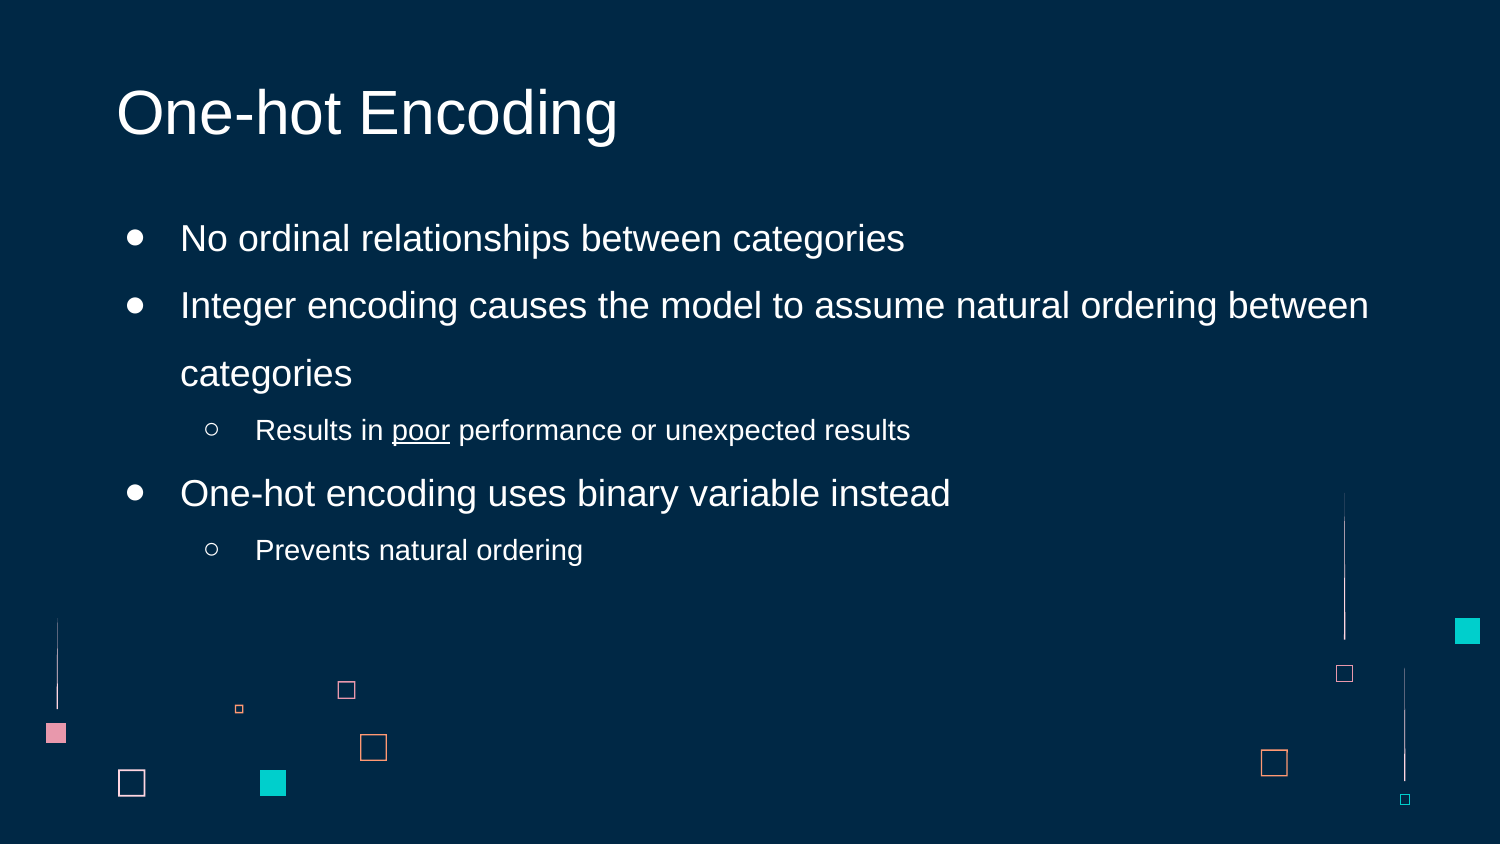

# One-hot Encoding
No ordinal relationships between categories
Integer encoding causes the model to assume natural ordering between categories
Results in poor performance or unexpected results
One-hot encoding uses binary variable instead
Prevents natural ordering